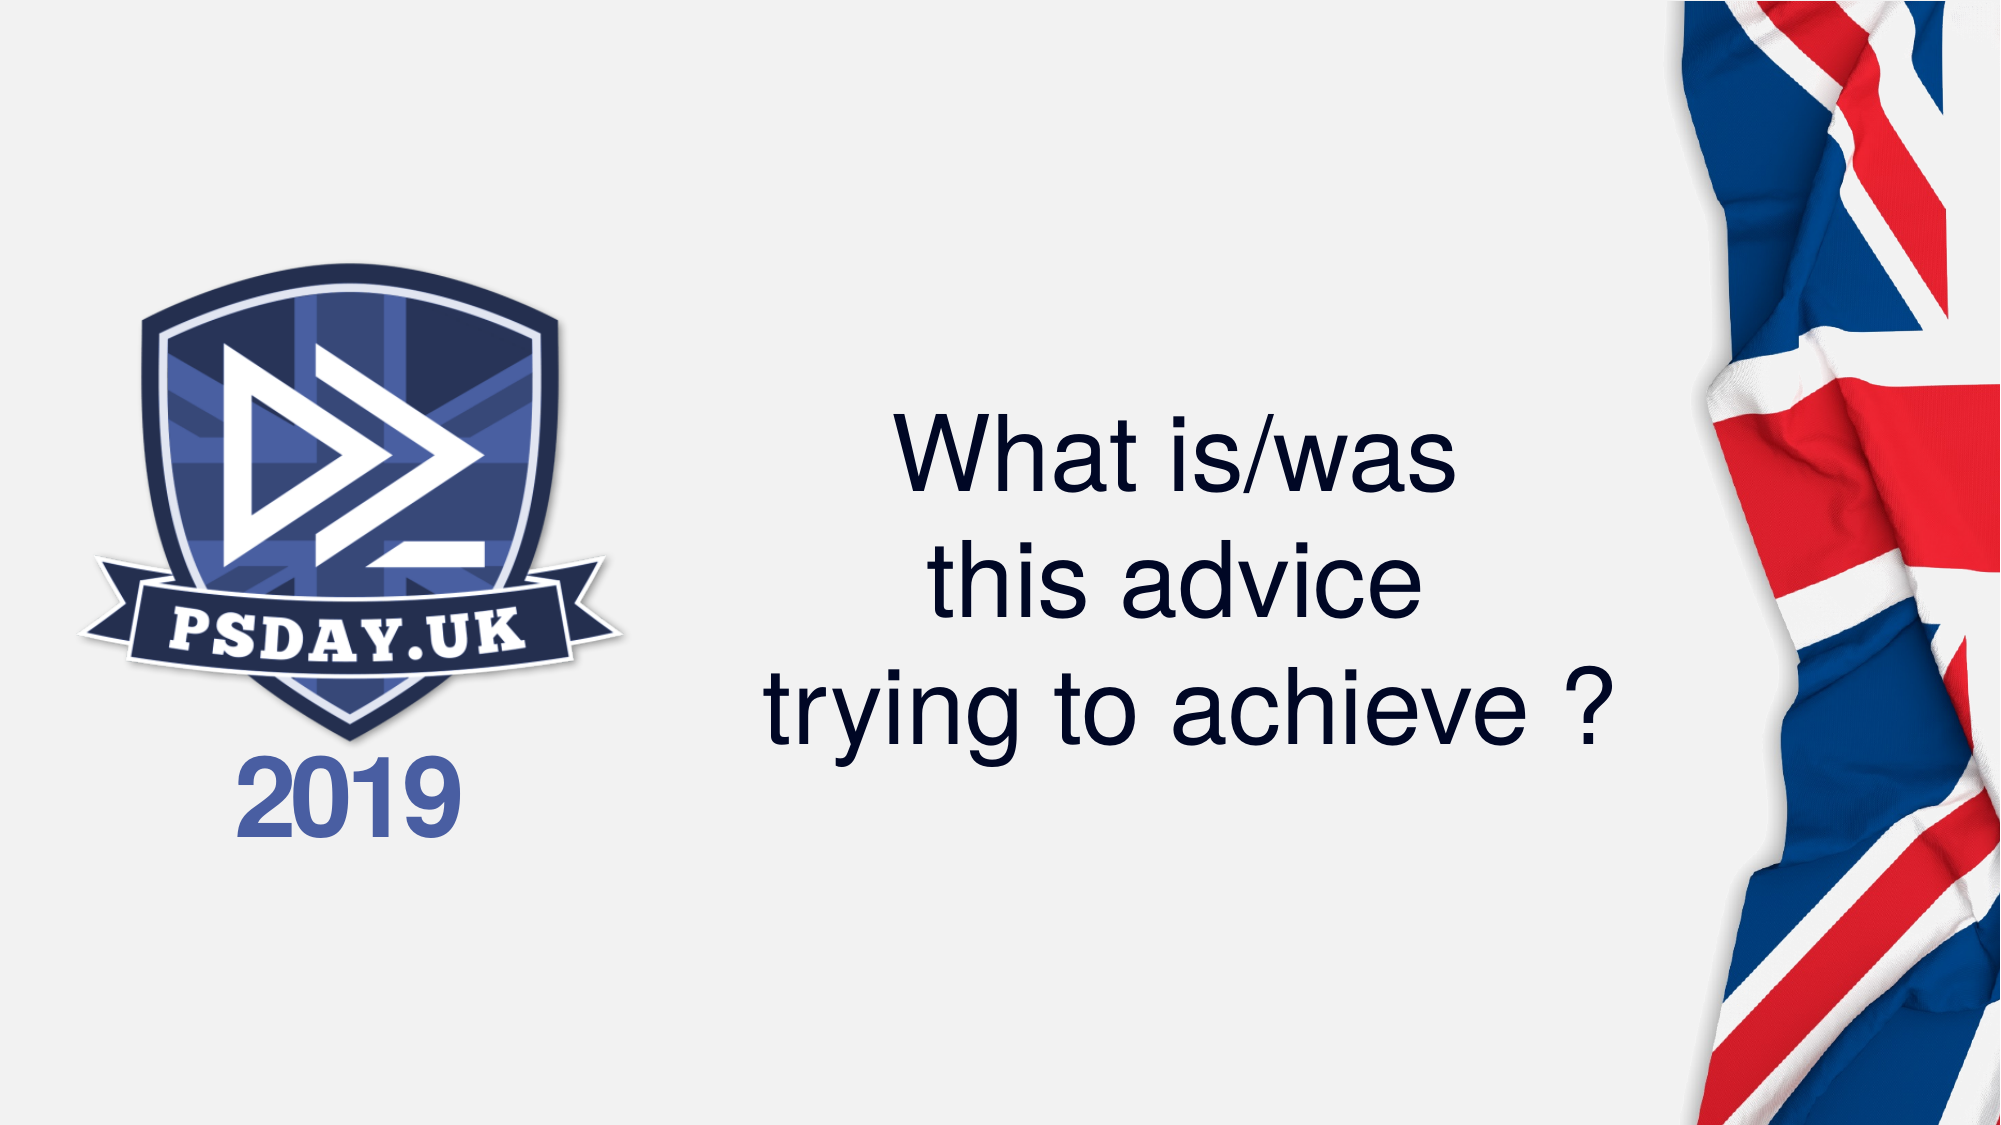

# What is/was this advice trying to achieve ?